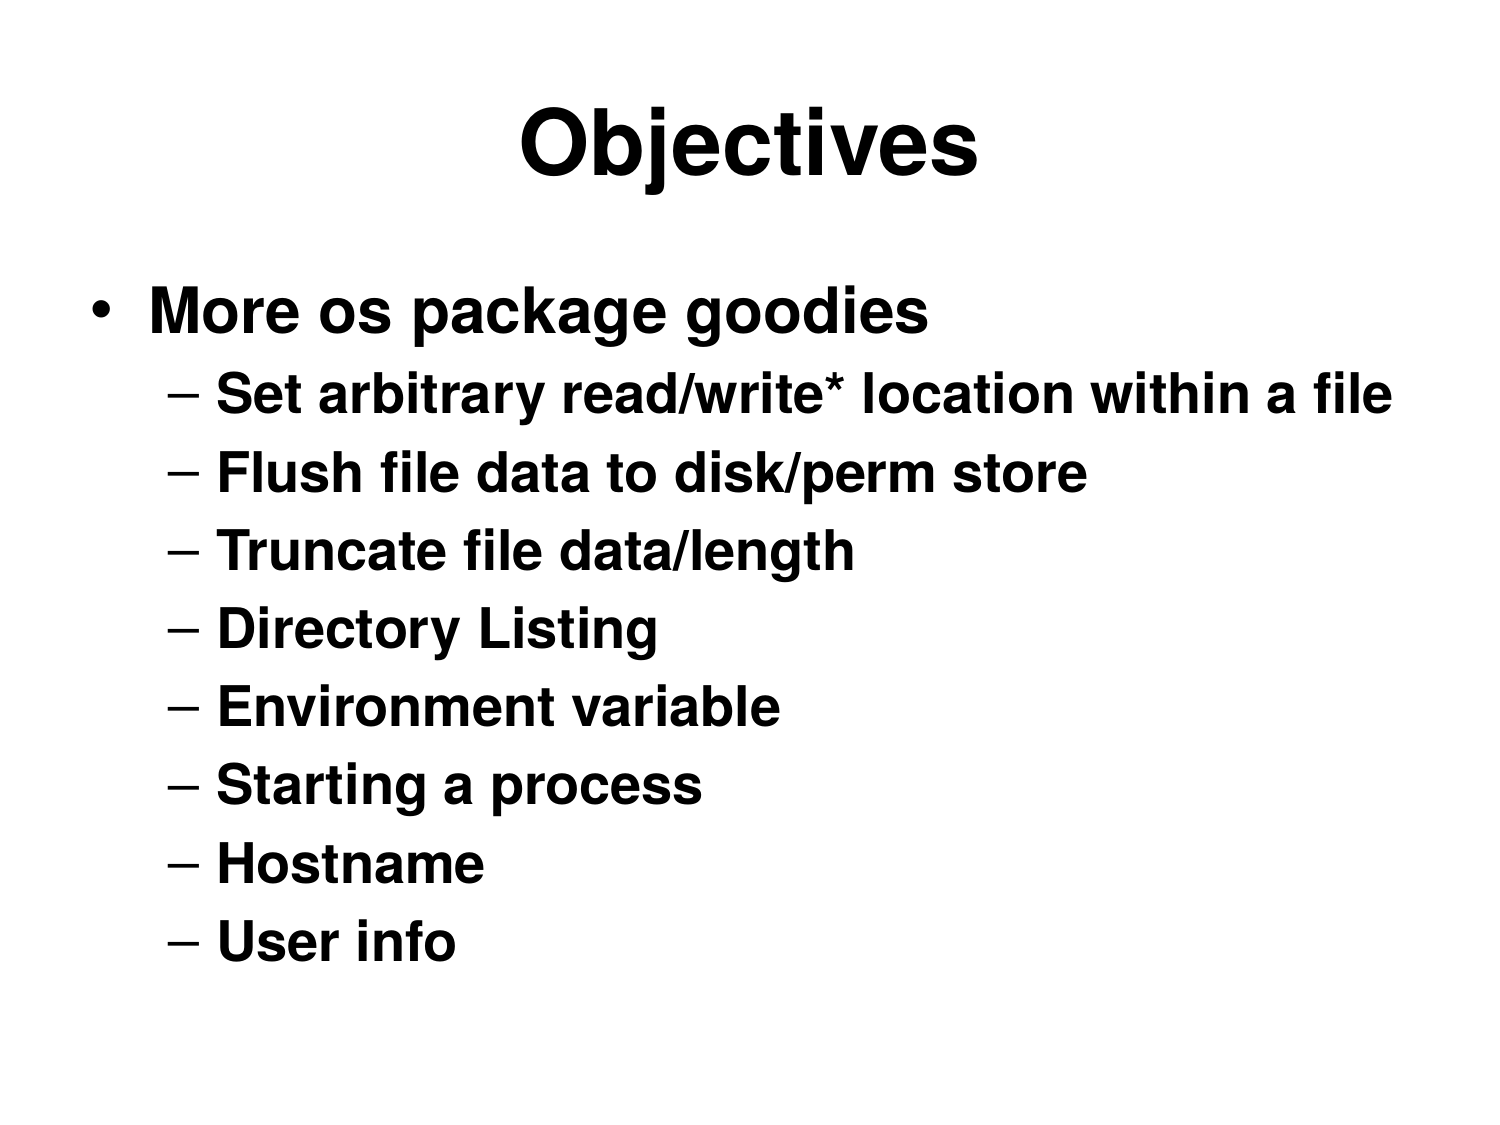

# Objectives
More os package goodies
Set arbitrary read/write* location within a file
Flush file data to disk/perm store
Truncate file data/length
Directory Listing
Environment variable
Starting a process
Hostname
User info